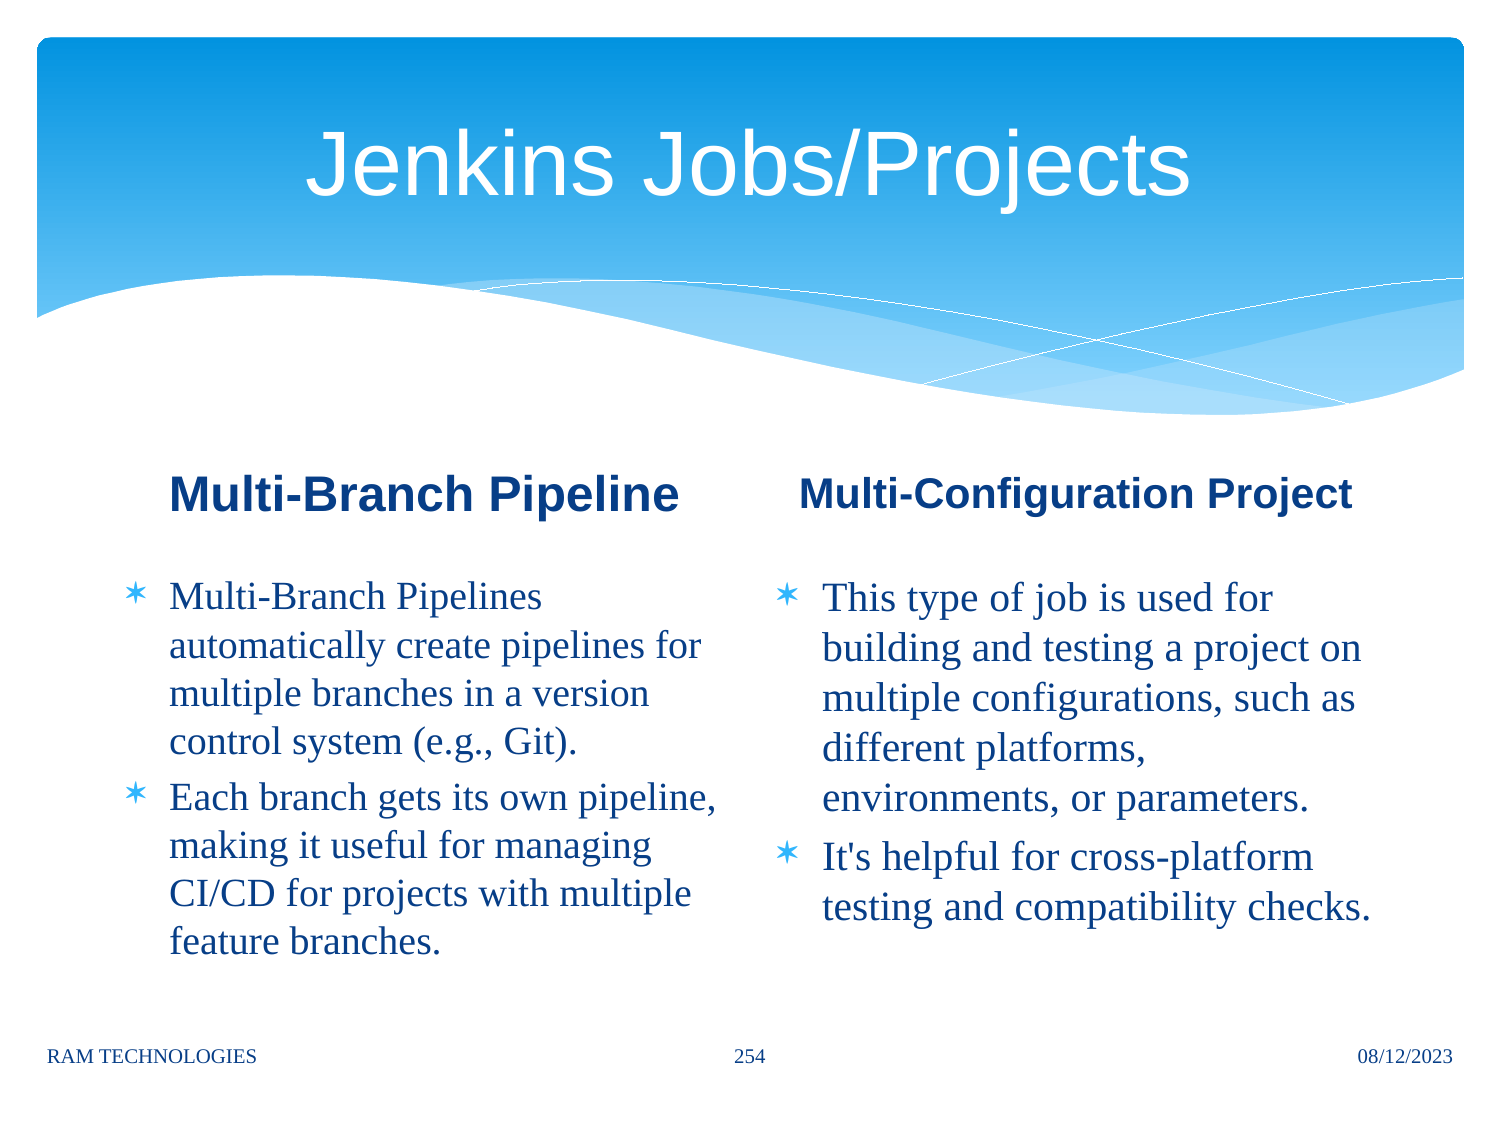

# Jenkins Jobs/Projects
Multi-Configuration Project
Multi-Branch Pipeline
Multi-Branch Pipelines automatically create pipelines for multiple branches in a version control system (e.g., Git).
Each branch gets its own pipeline, making it useful for managing CI/CD for projects with multiple feature branches.

This type of job is used for building and testing a project on multiple configurations, such as different platforms, environments, or parameters.
It's helpful for cross-platform testing and compatibility checks.

254
RAM TECHNOLOGIES
08/12/2023